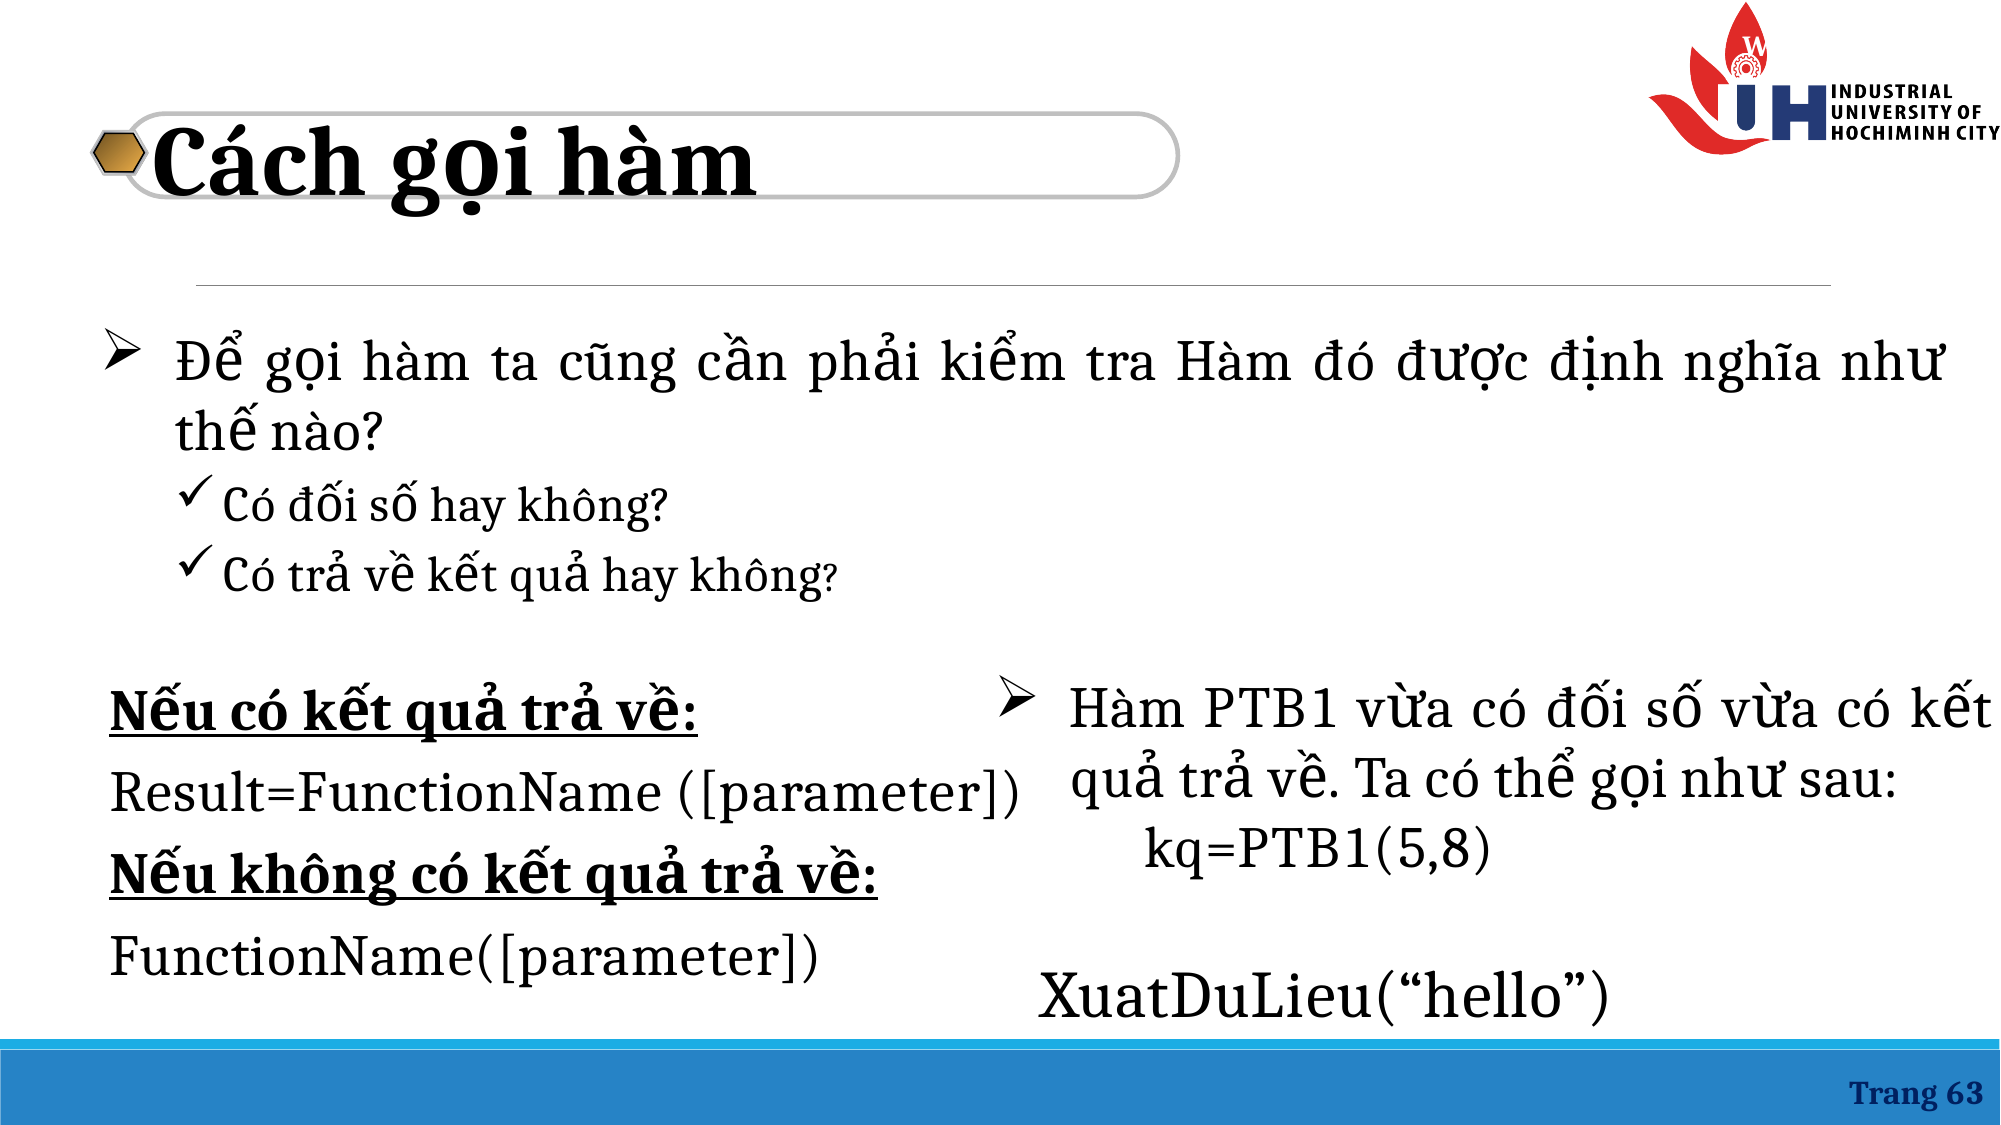

Cách gọi hàm

Để gọi hàm ta cũng cần phải kiểm tra Hàm đó được định nghĩa như thế nào?
Có đối số hay không?
Có trả về kết quả hay không?

Nếu có kết quả trả về:
Result=FunctionName ([parameter])
Nếu không có kết quả trả về:
FunctionName([parameter])

Hàm PTB1 vừa có đối số vừa có kết quả trả về. Ta có thể gọi như sau:
	kq=PTB1(5,8)
XuatDuLieu(“hello”)
Trang 63